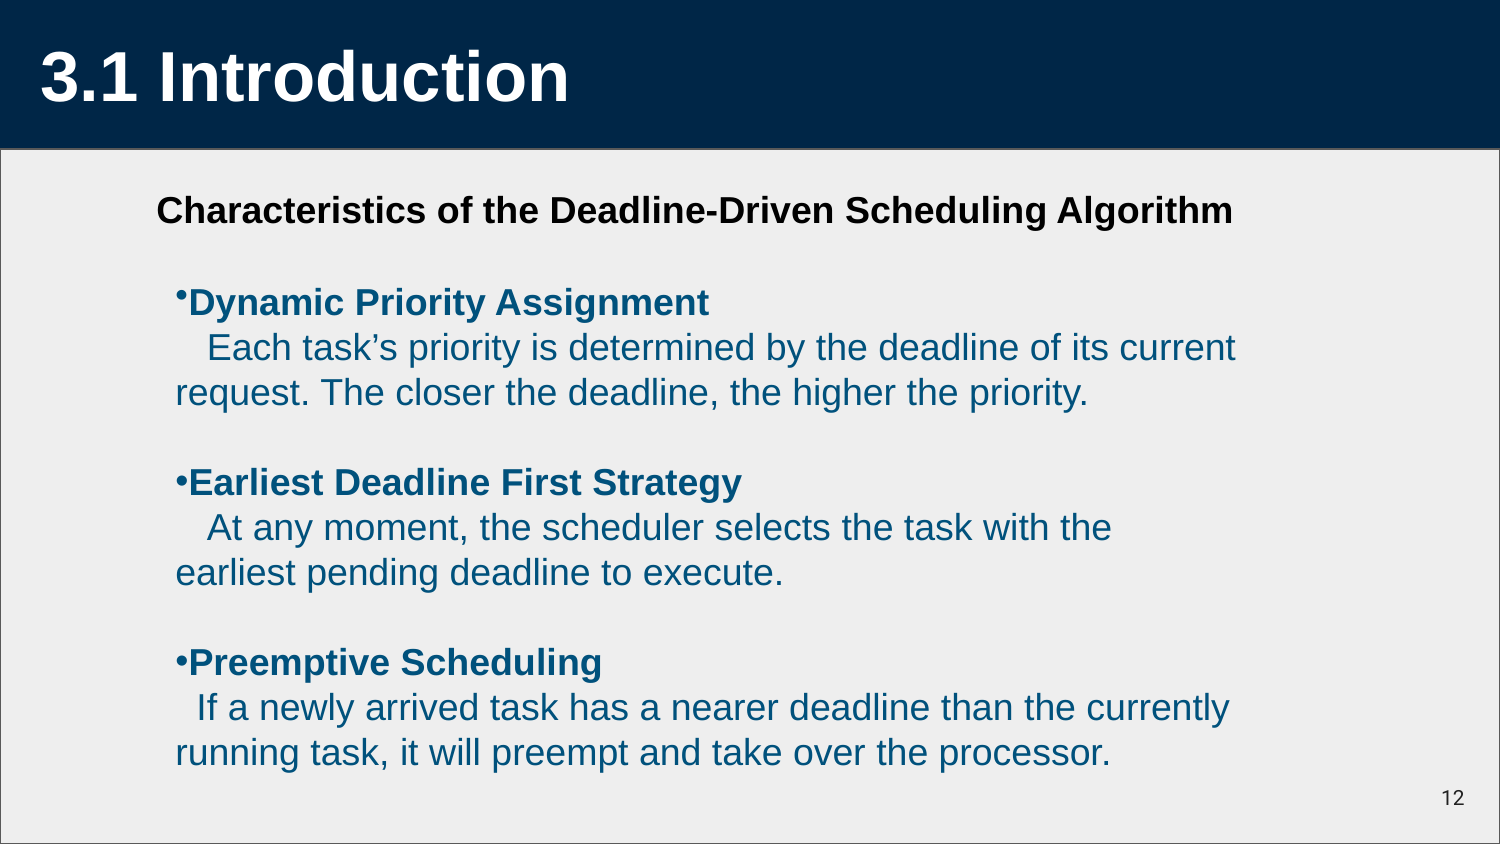

3.1 Introduction
Characteristics of the Deadline-Driven Scheduling Algorithm
Dynamic Priority Assignment
   Each task’s priority is determined by the deadline of its current request. The closer the deadline, the higher the priority.

Earliest Deadline First Strategy
   At any moment, the scheduler selects the task with the earliest pending deadline to execute.

Preemptive Scheduling
  If a newly arrived task has a nearer deadline than the currently running task, it will preempt and take over the processor.